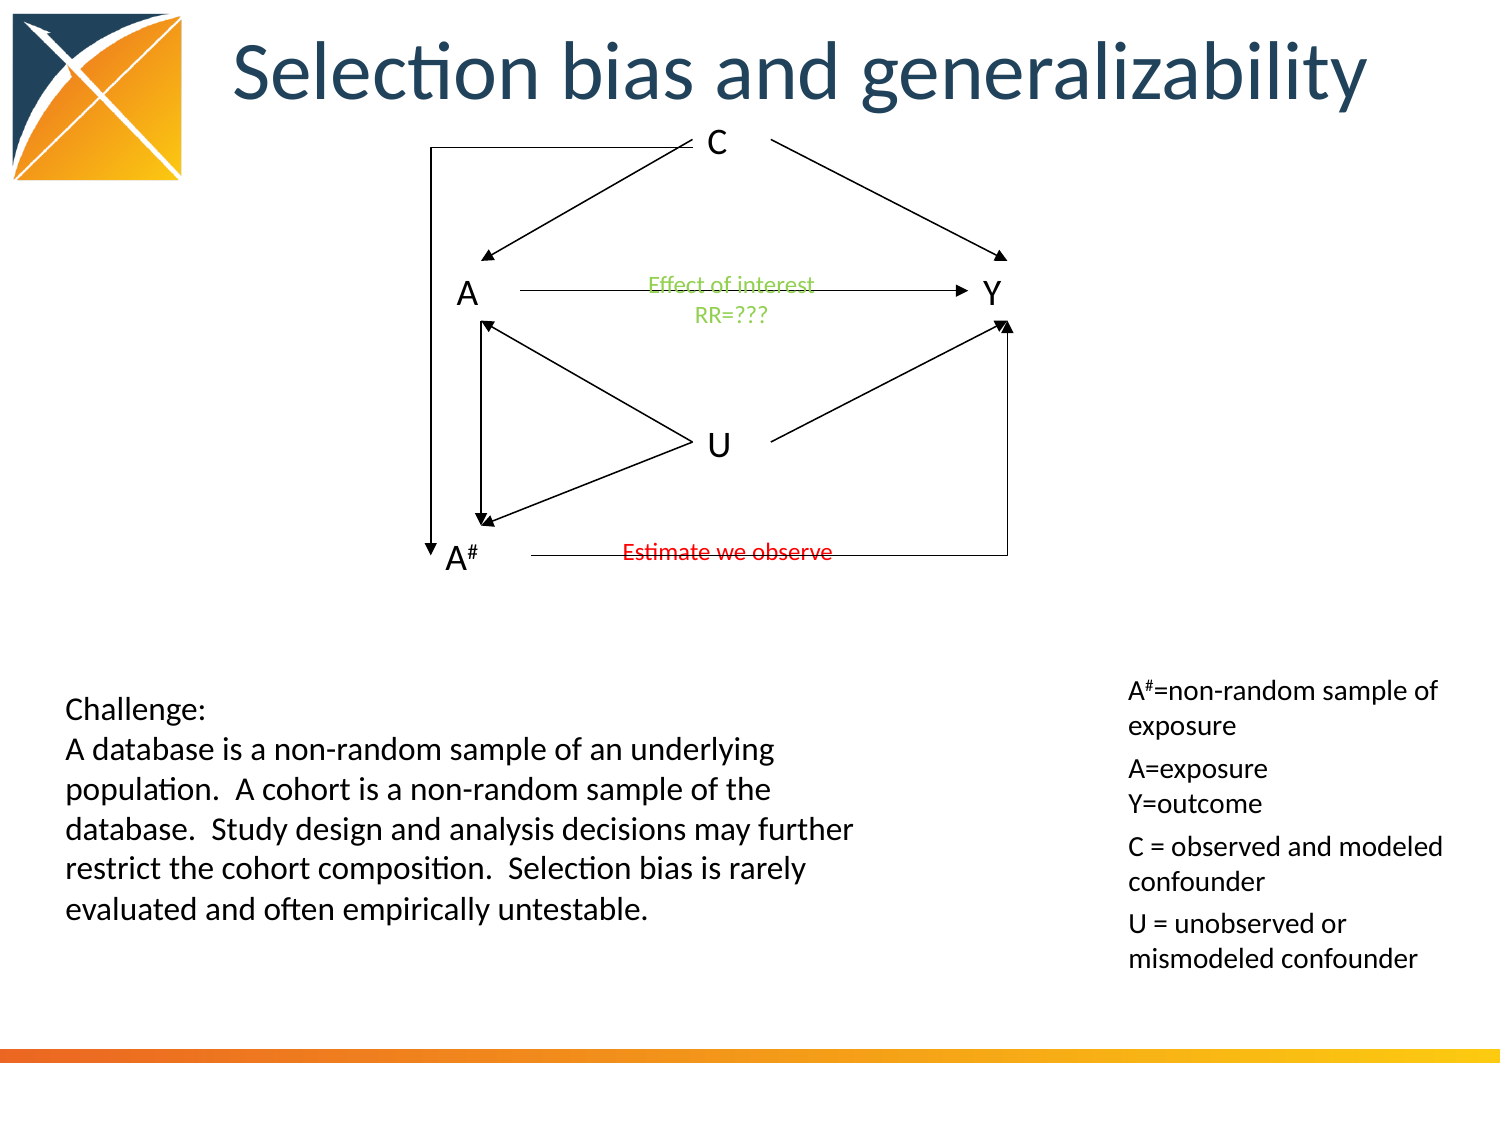

# Selection bias and generalizability
C
Effect of interest
RR=???
Y
A
U
A#
Estimate we observe
A#=non-random sample of exposure
Challenge:
A database is a non-random sample of an underlying population.  A cohort is a non-random sample of the database.  Study design and analysis decisions may further restrict the cohort composition.  Selection bias is rarely evaluated and often empirically untestable.
A=exposure
Y=outcome
C = observed and modeled confounder
U = unobserved or mismodeled confounder